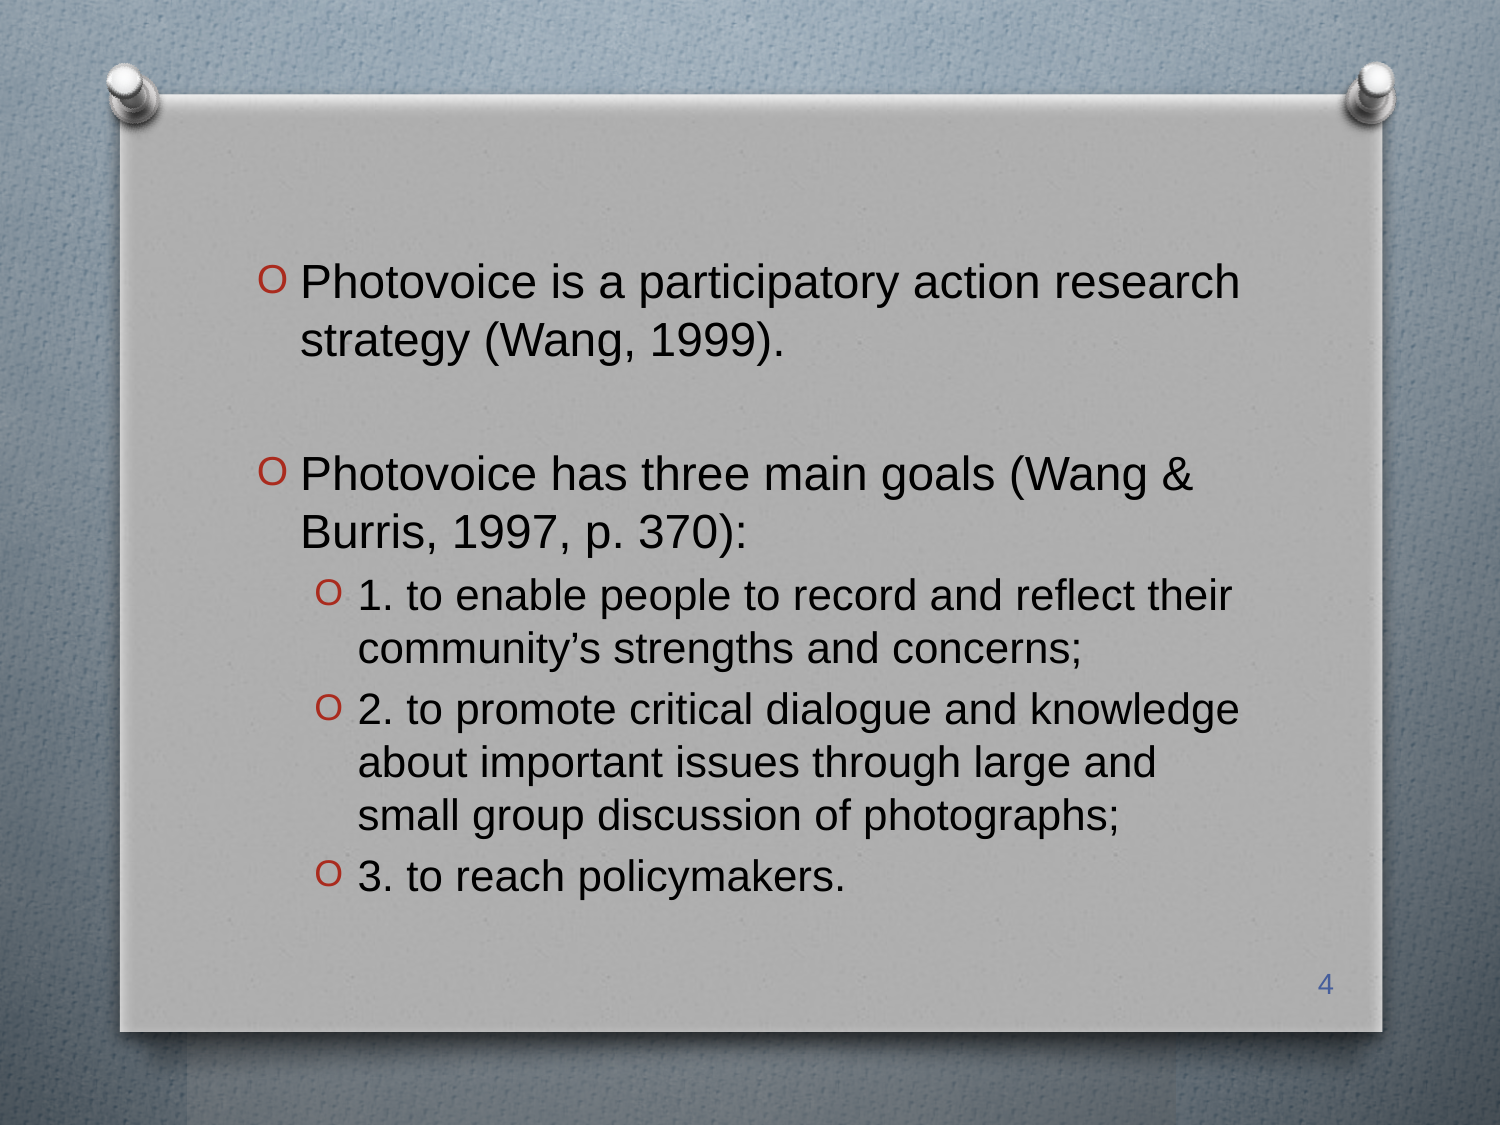

Photovoice is a participatory action research strategy (Wang, 1999).

Photovoice has three main goals (Wang & Burris, 1997, p. 370):
1. to enable people to record and reflect their community’s strengths and concerns;
2. to promote critical dialogue and knowledge about important issues through large and small group discussion of photographs;
3. to reach policymakers.
4